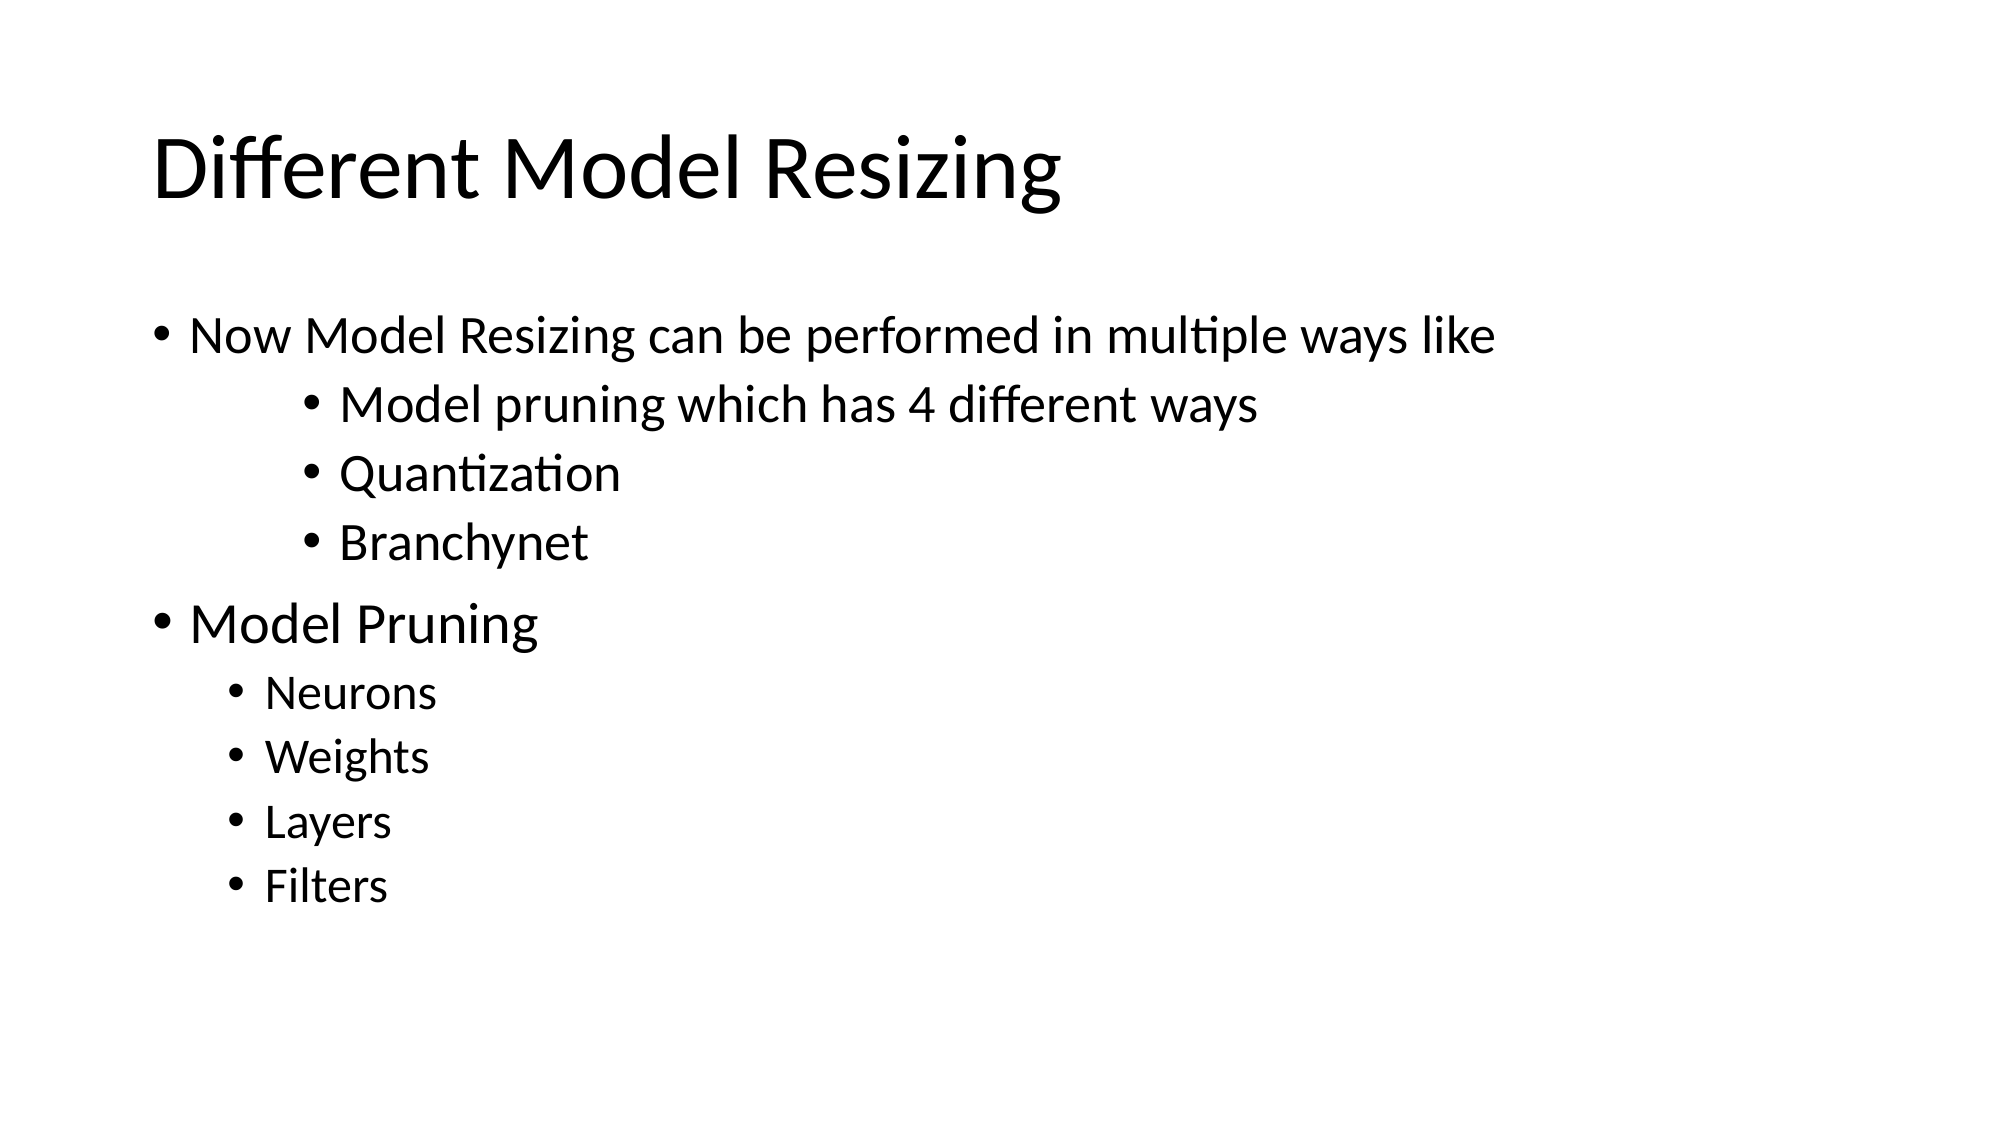

# Different Model Resizing
Now Model Resizing can be performed in multiple ways like
Model pruning which has 4 different ways
Quantization
Branchynet
Model Pruning
Neurons
Weights
Layers
Filters